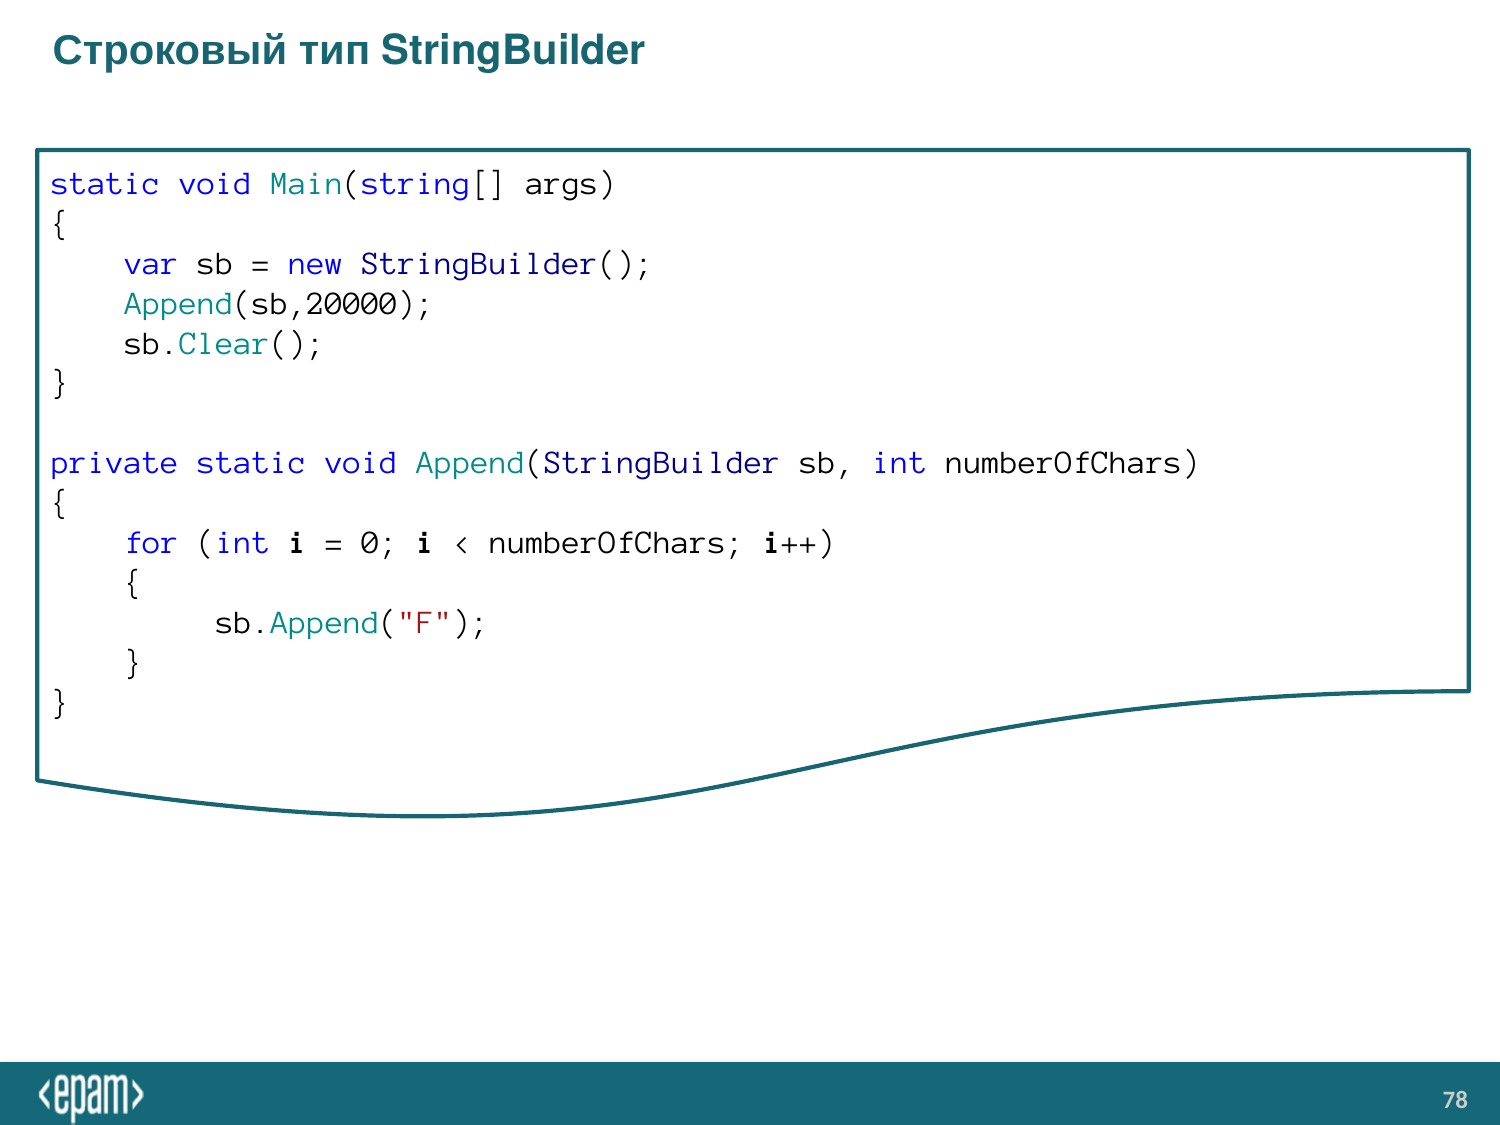

# Строковый тип StringBuilder

static void Main(string[] args)
{
    var sb = new StringBuilder();
    Append(sb,20000);
    sb.Clear();
}

private static void Append(StringBuilder sb, int numberOfChars)
{
    for (int i = 0; i < numberOfChars; i++)
    {
         sb.Append("F");
    }
}